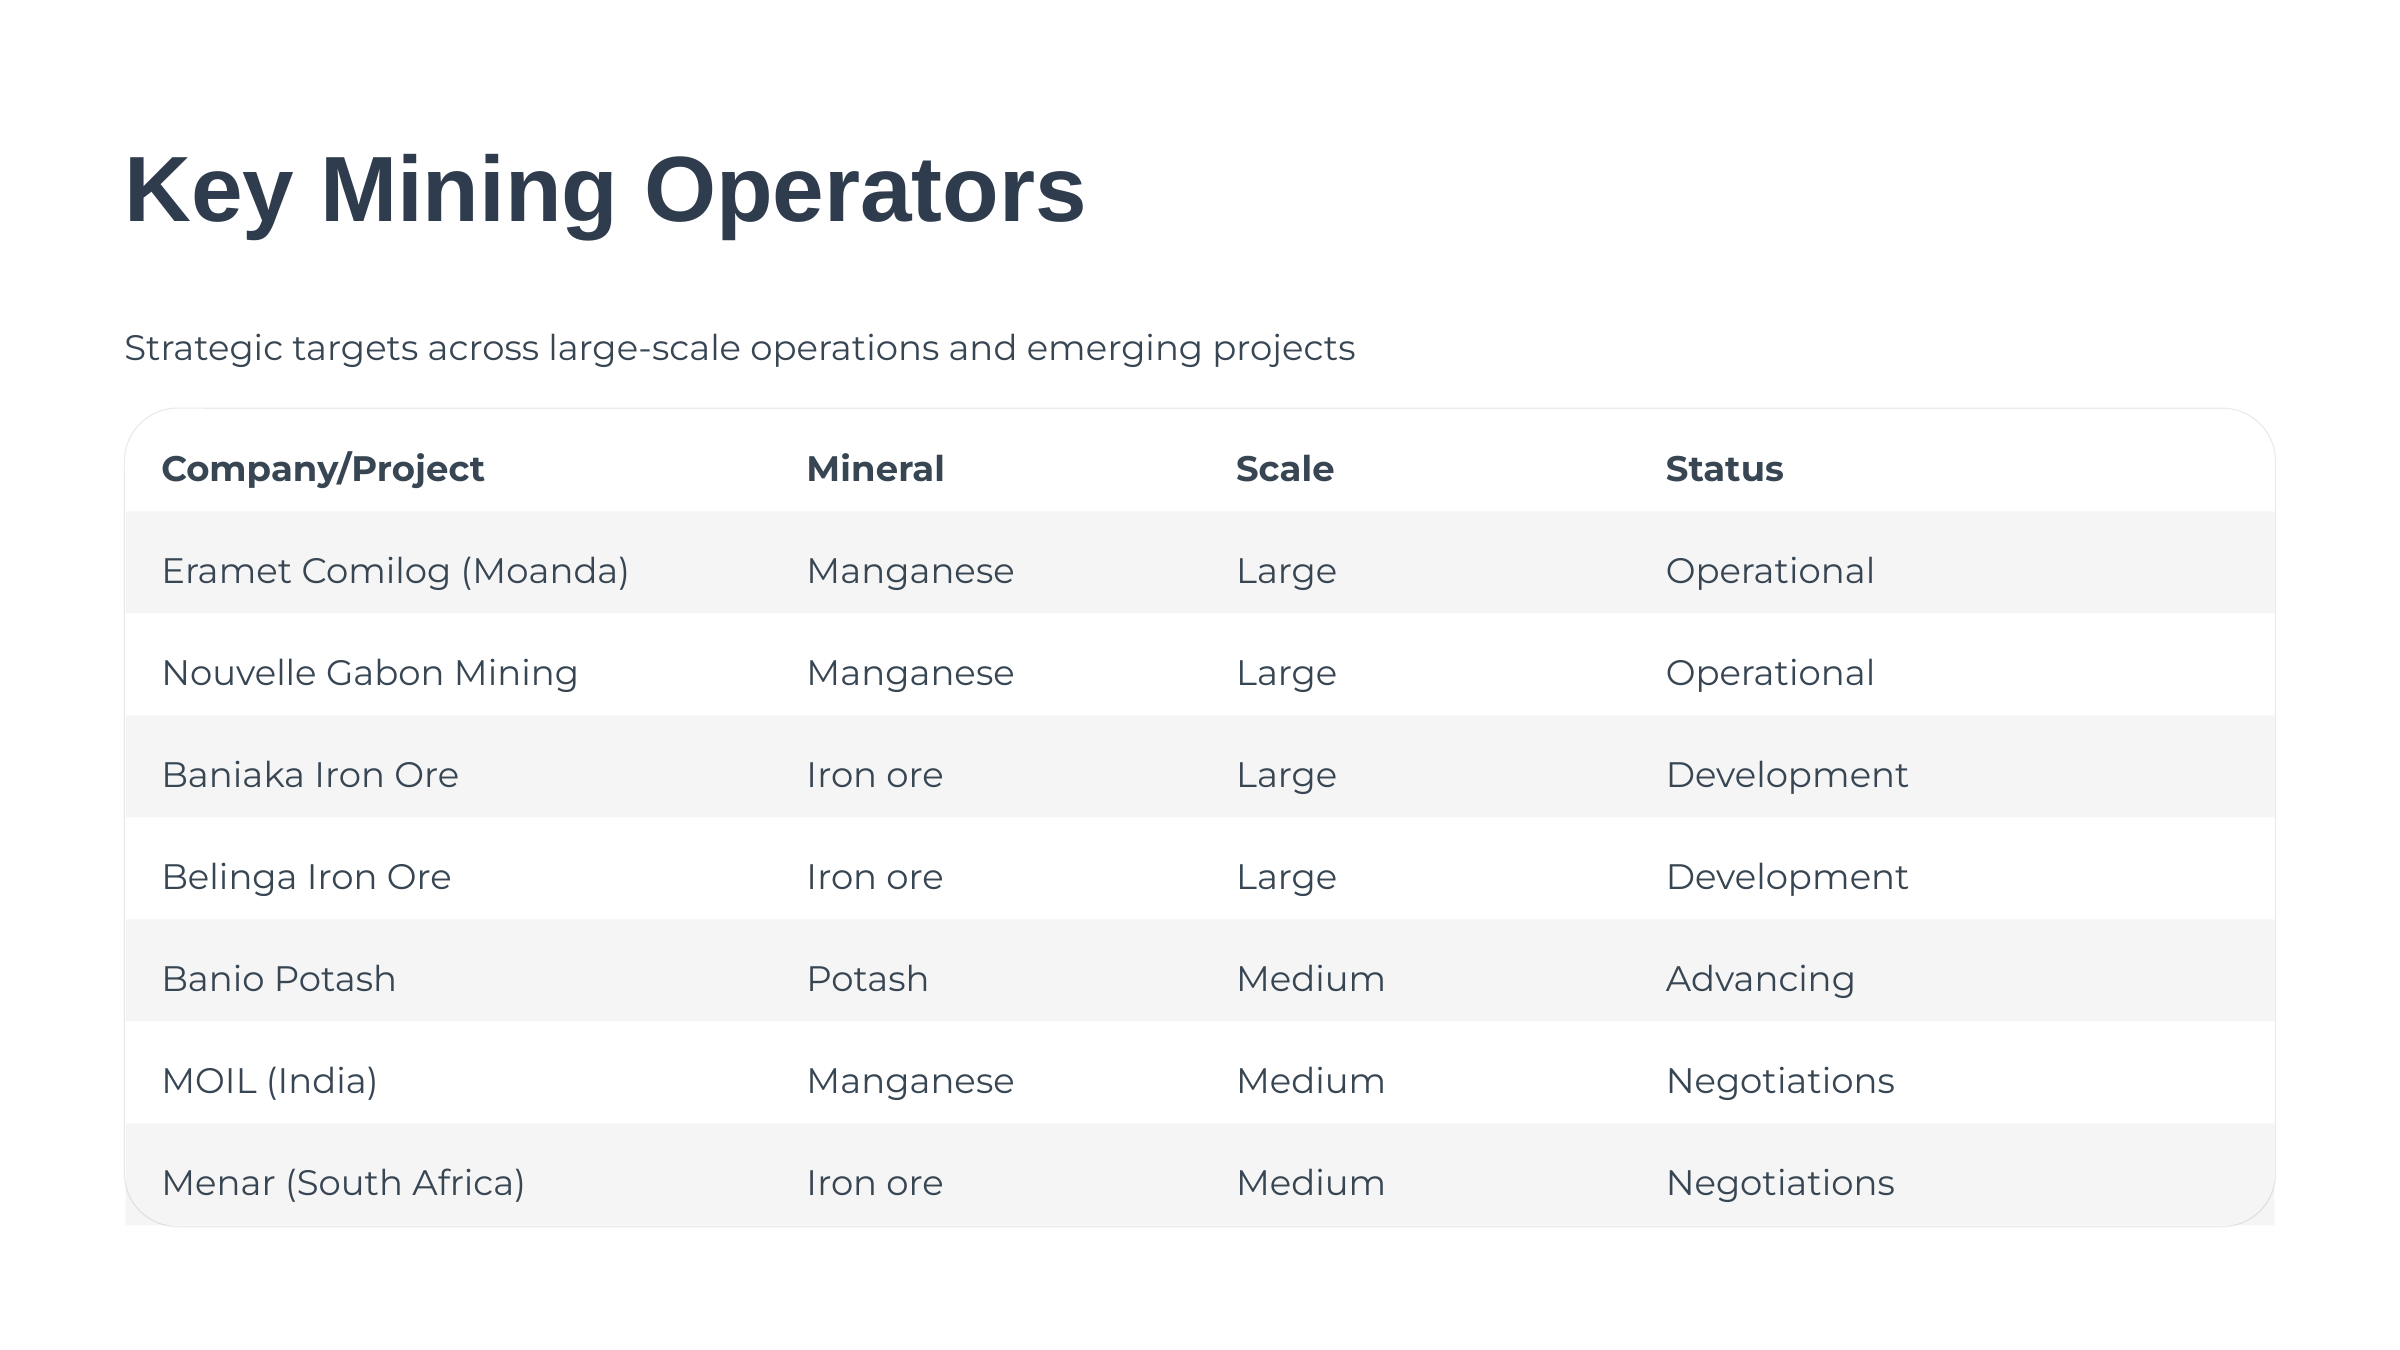

Key Mining Operators
Strategic targets across large-scale operations and emerging projects

Company/Project
Mineral
Scale
Status

Eramet Comilog (Moanda)
Manganese
Large
Operational

Nouvelle Gabon Mining
Manganese
Large
Operational

Baniaka Iron Ore
Iron ore
Large
Development

Belinga Iron Ore
Iron ore
Large
Development

Banio Potash
Potash
Medium
Advancing

MOIL (India)
Manganese
Medium
Negotiations

Menar (South Africa)
Iron ore
Medium
Negotiations